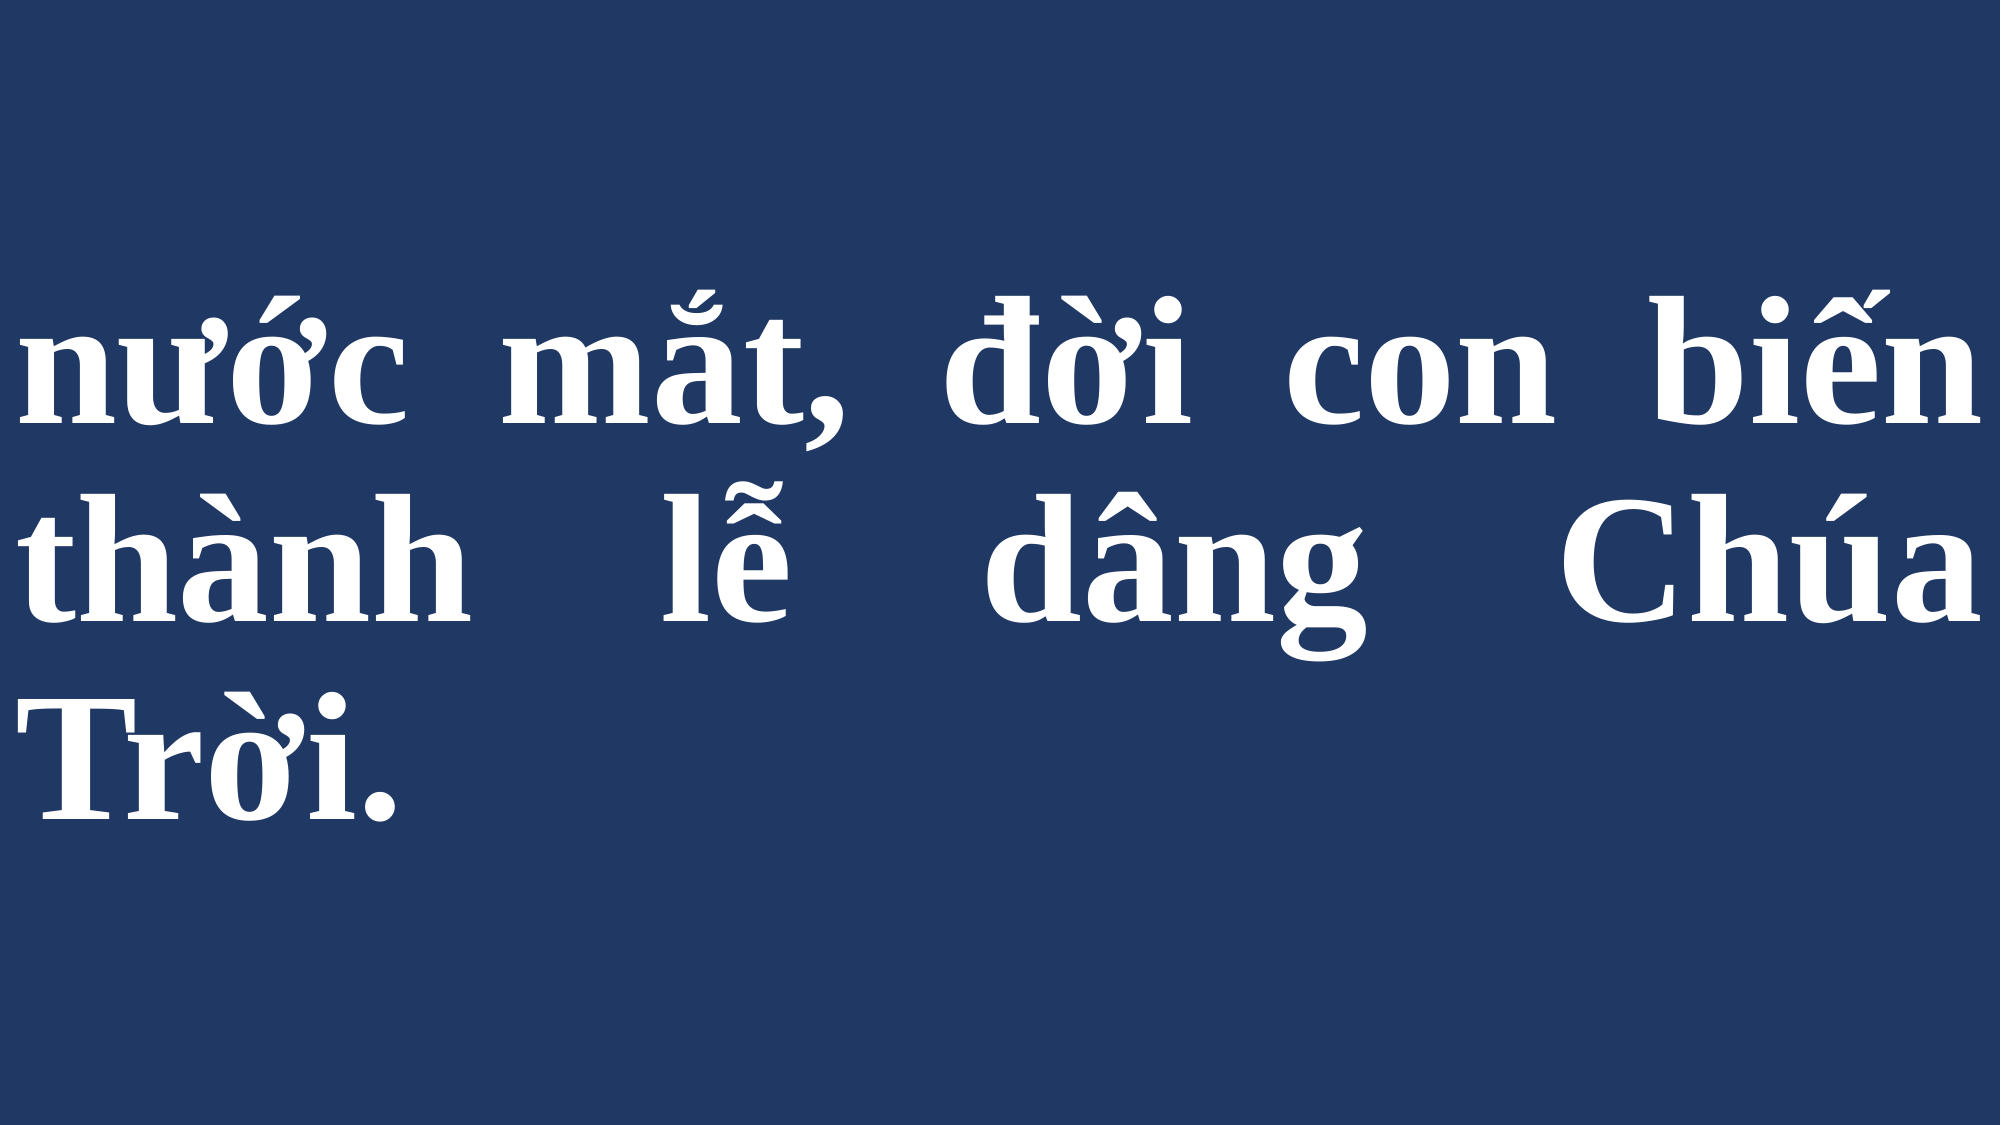

# nước mắt, đời con biến thành lễ dâng Chúa Trời.